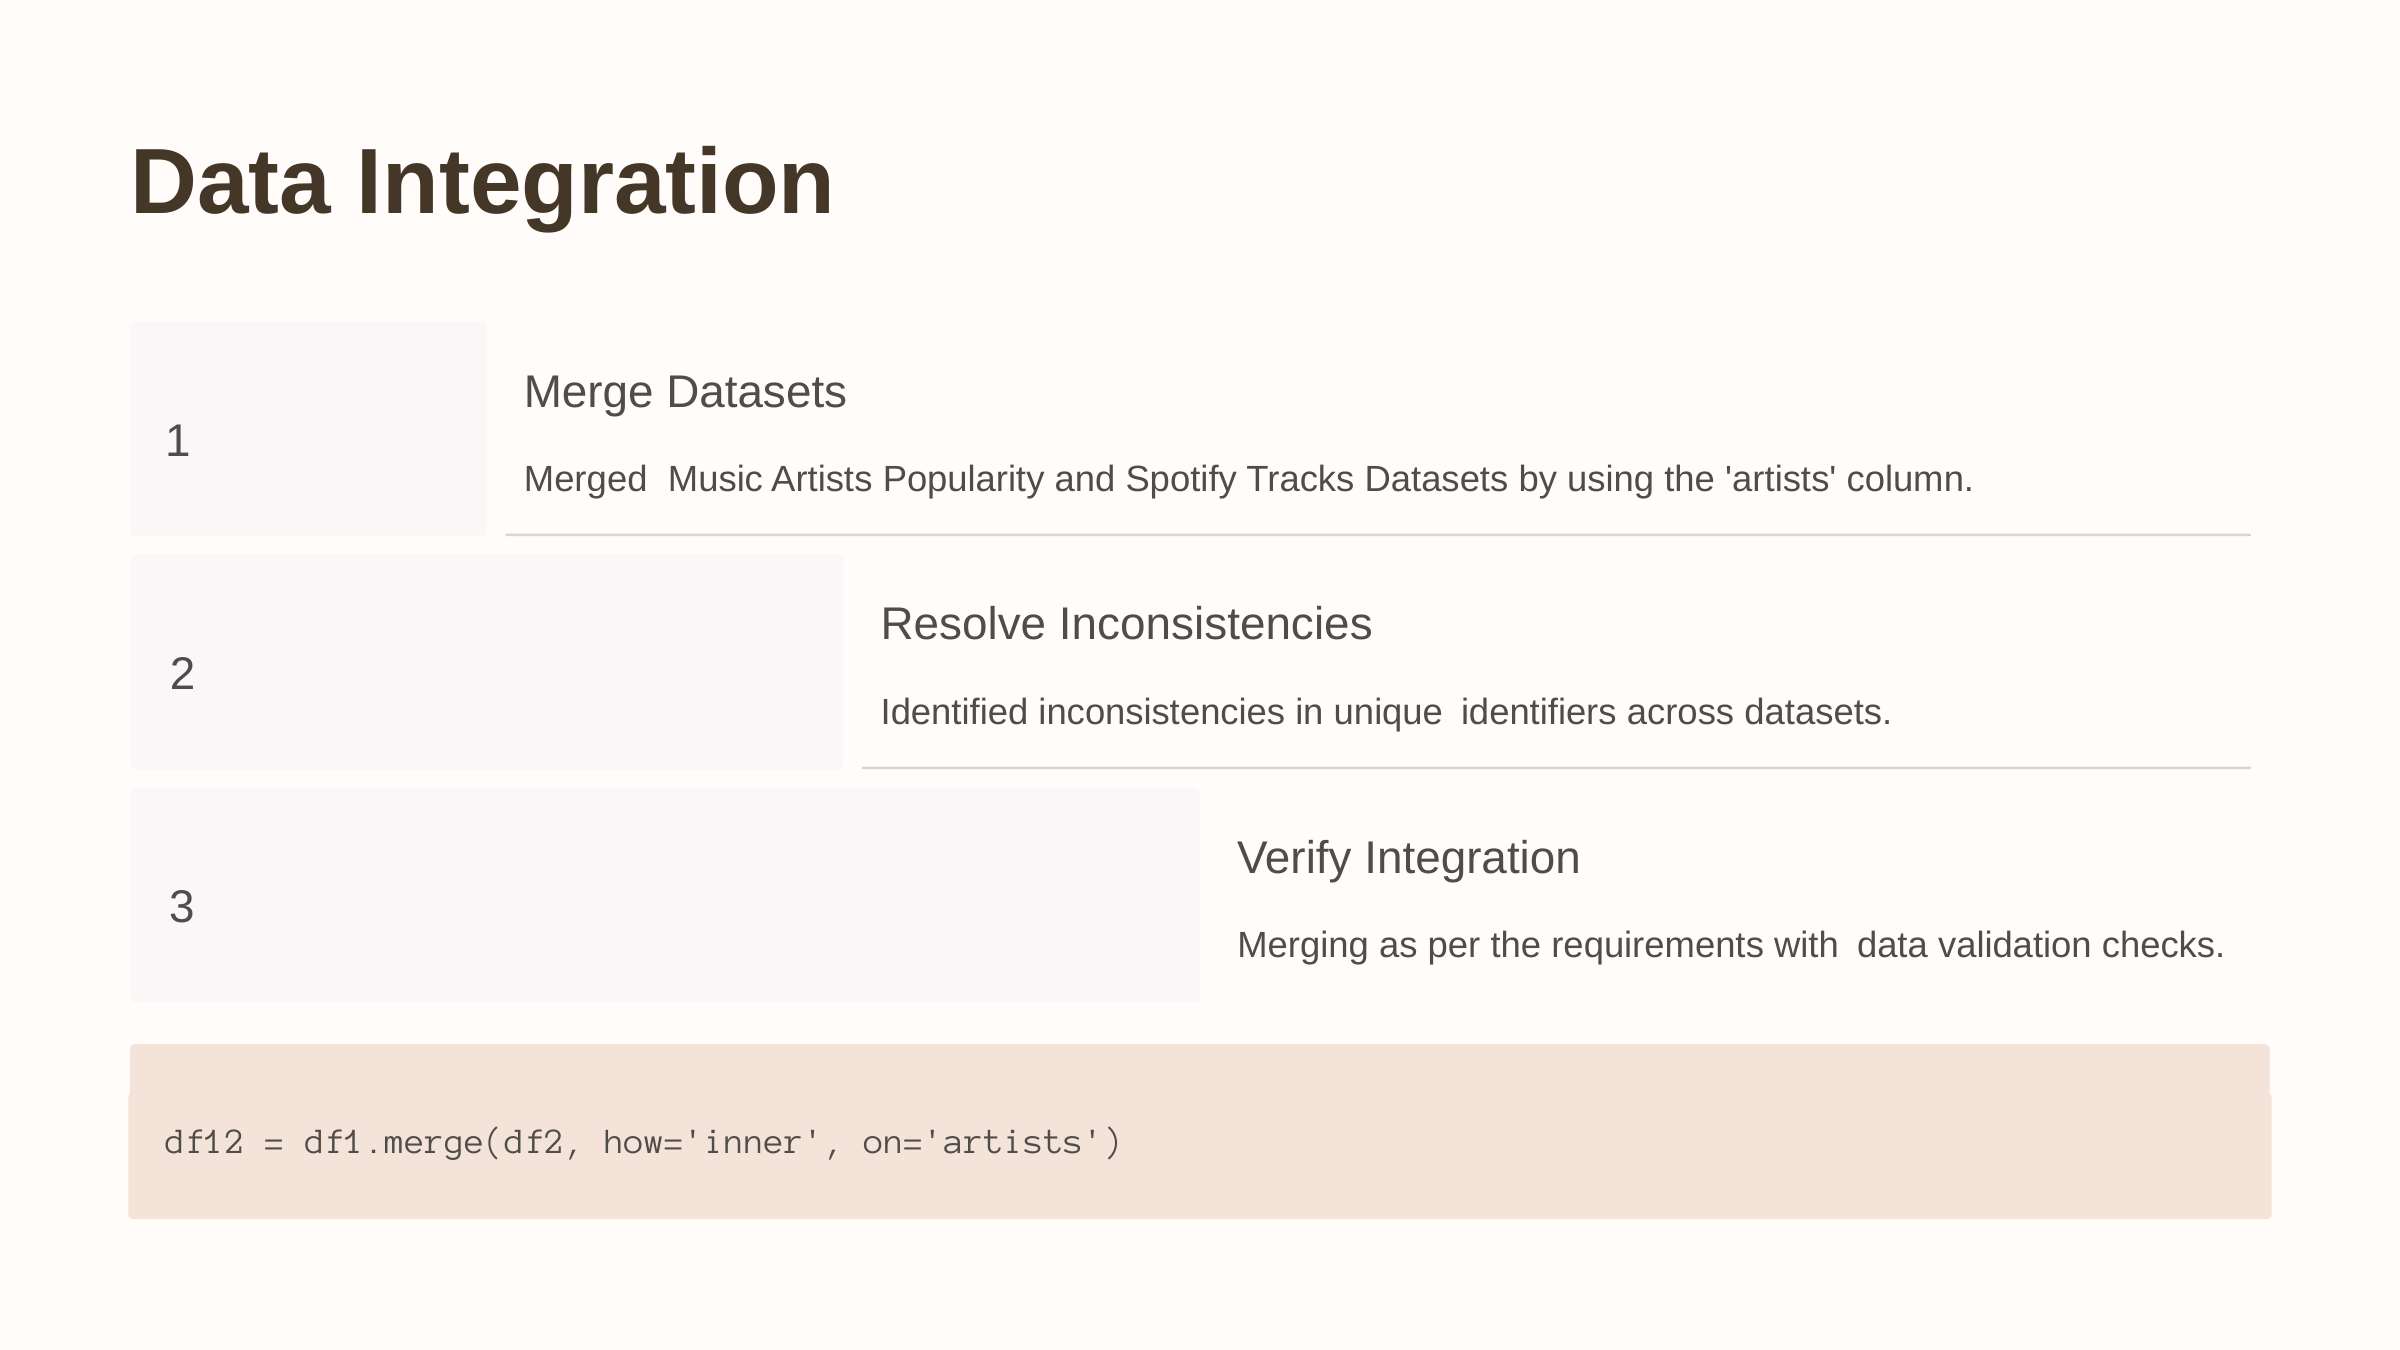

Data Integration

Merge Datasets
1
Merged  Music Artists Popularity and Spotify Tracks Datasets by using the 'artists' column.

Resolve Inconsistencies
2
Identified inconsistencies in unique identifiers across datasets.

Verify Integration
3
Merging as per the requirements with data validation checks.

df12 = df1.merge(df2, how='inner', on='artists')